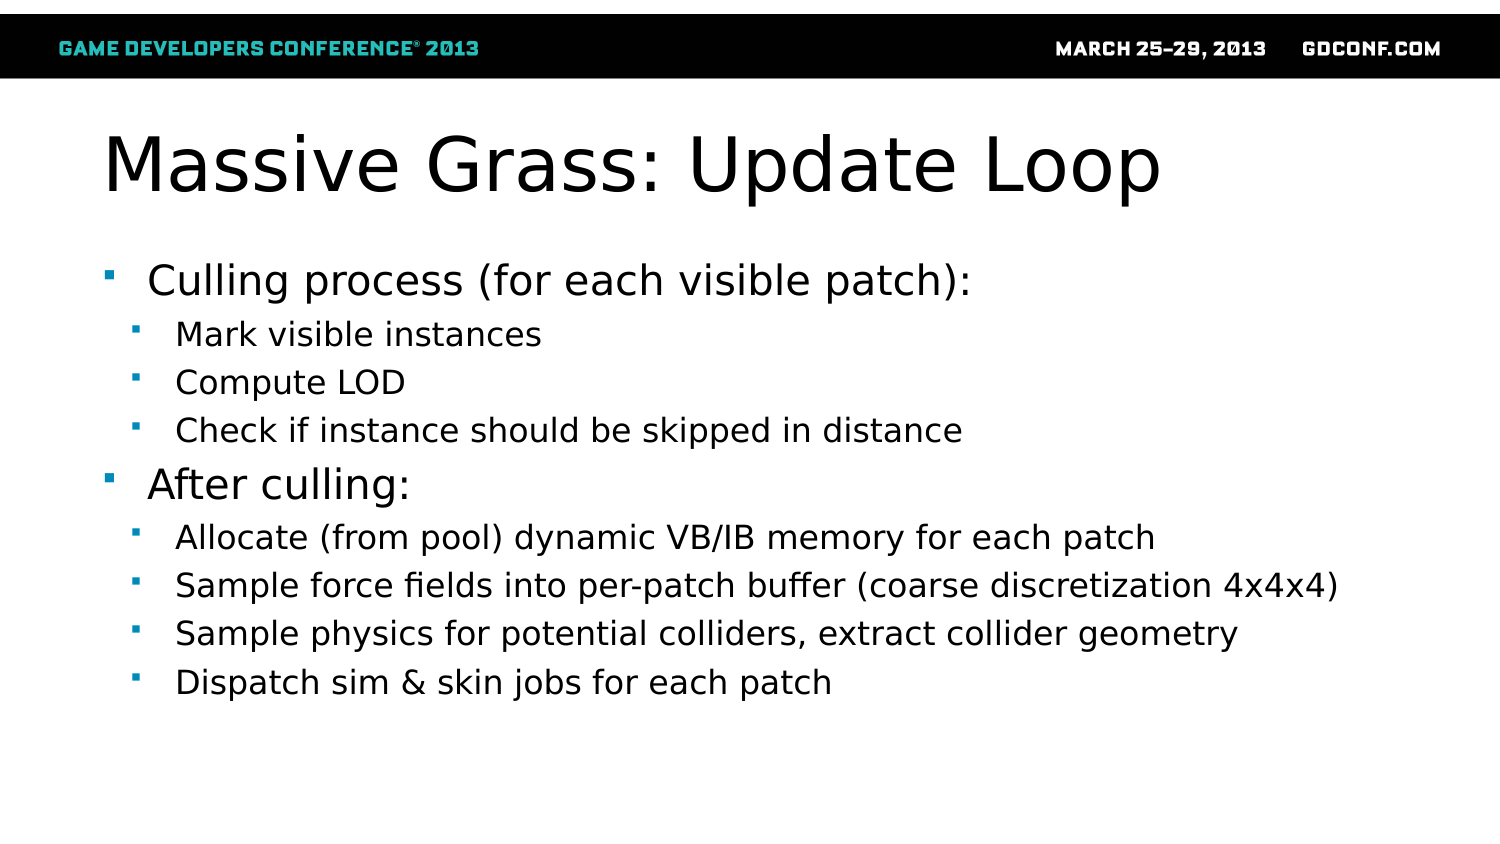

Massive Grass: Update Loop
Culling process (for each visible patch):
Mark visible instances
Compute LOD
Check if instance should be skipped in distance
After culling:
Allocate (from pool) dynamic VB/IB memory for each patch
Sample force fields into per-patch buffer (coarse discretization 4x4x4)
Sample physics for potential colliders, extract collider geometry
Dispatch sim & skin jobs for each patch